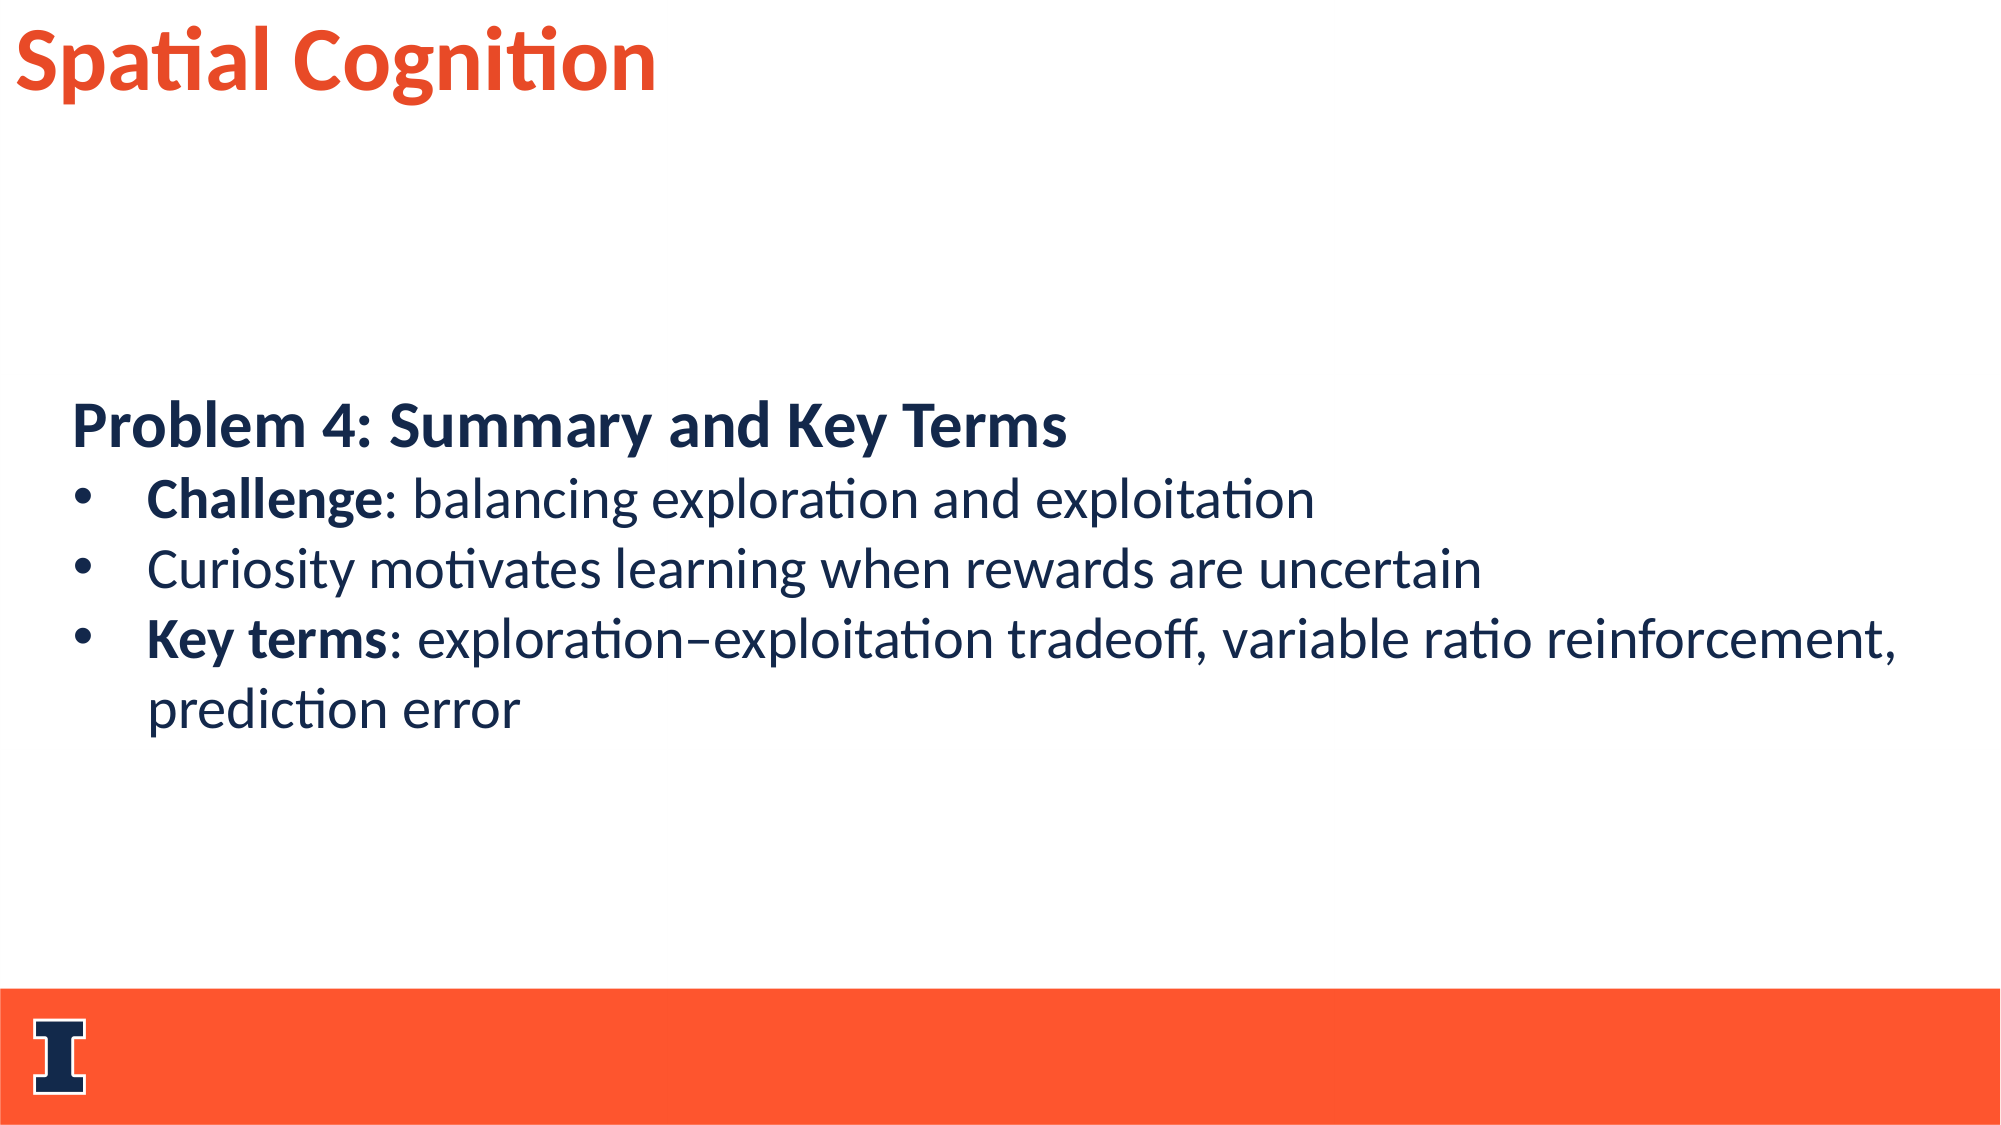

Spatial Cognition
Problem 4: Summary and Key Terms
Challenge: balancing exploration and exploitation
Curiosity motivates learning when rewards are uncertain
Key terms: exploration–exploitation tradeoff, variable ratio reinforcement, prediction error